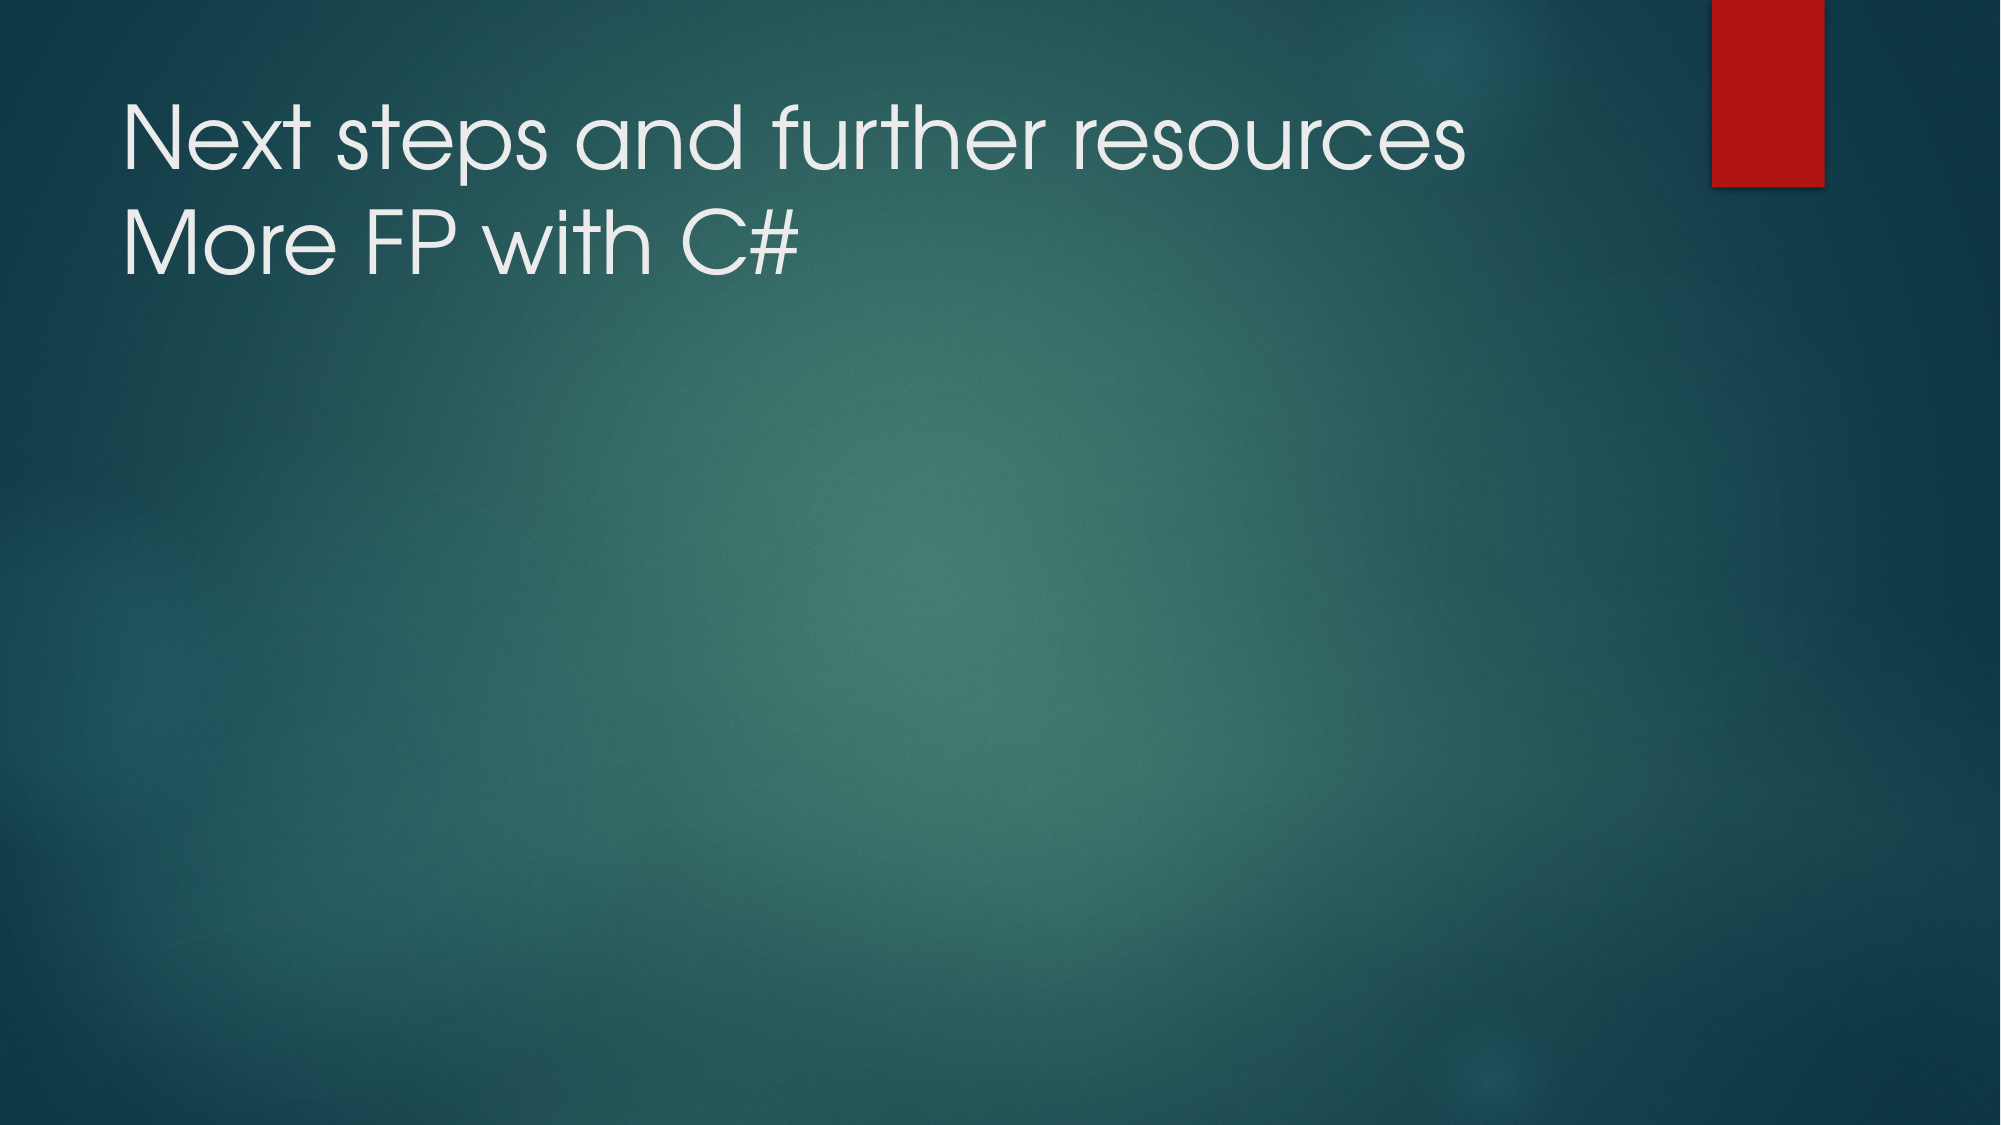

# Next steps and further resources More FP with C#